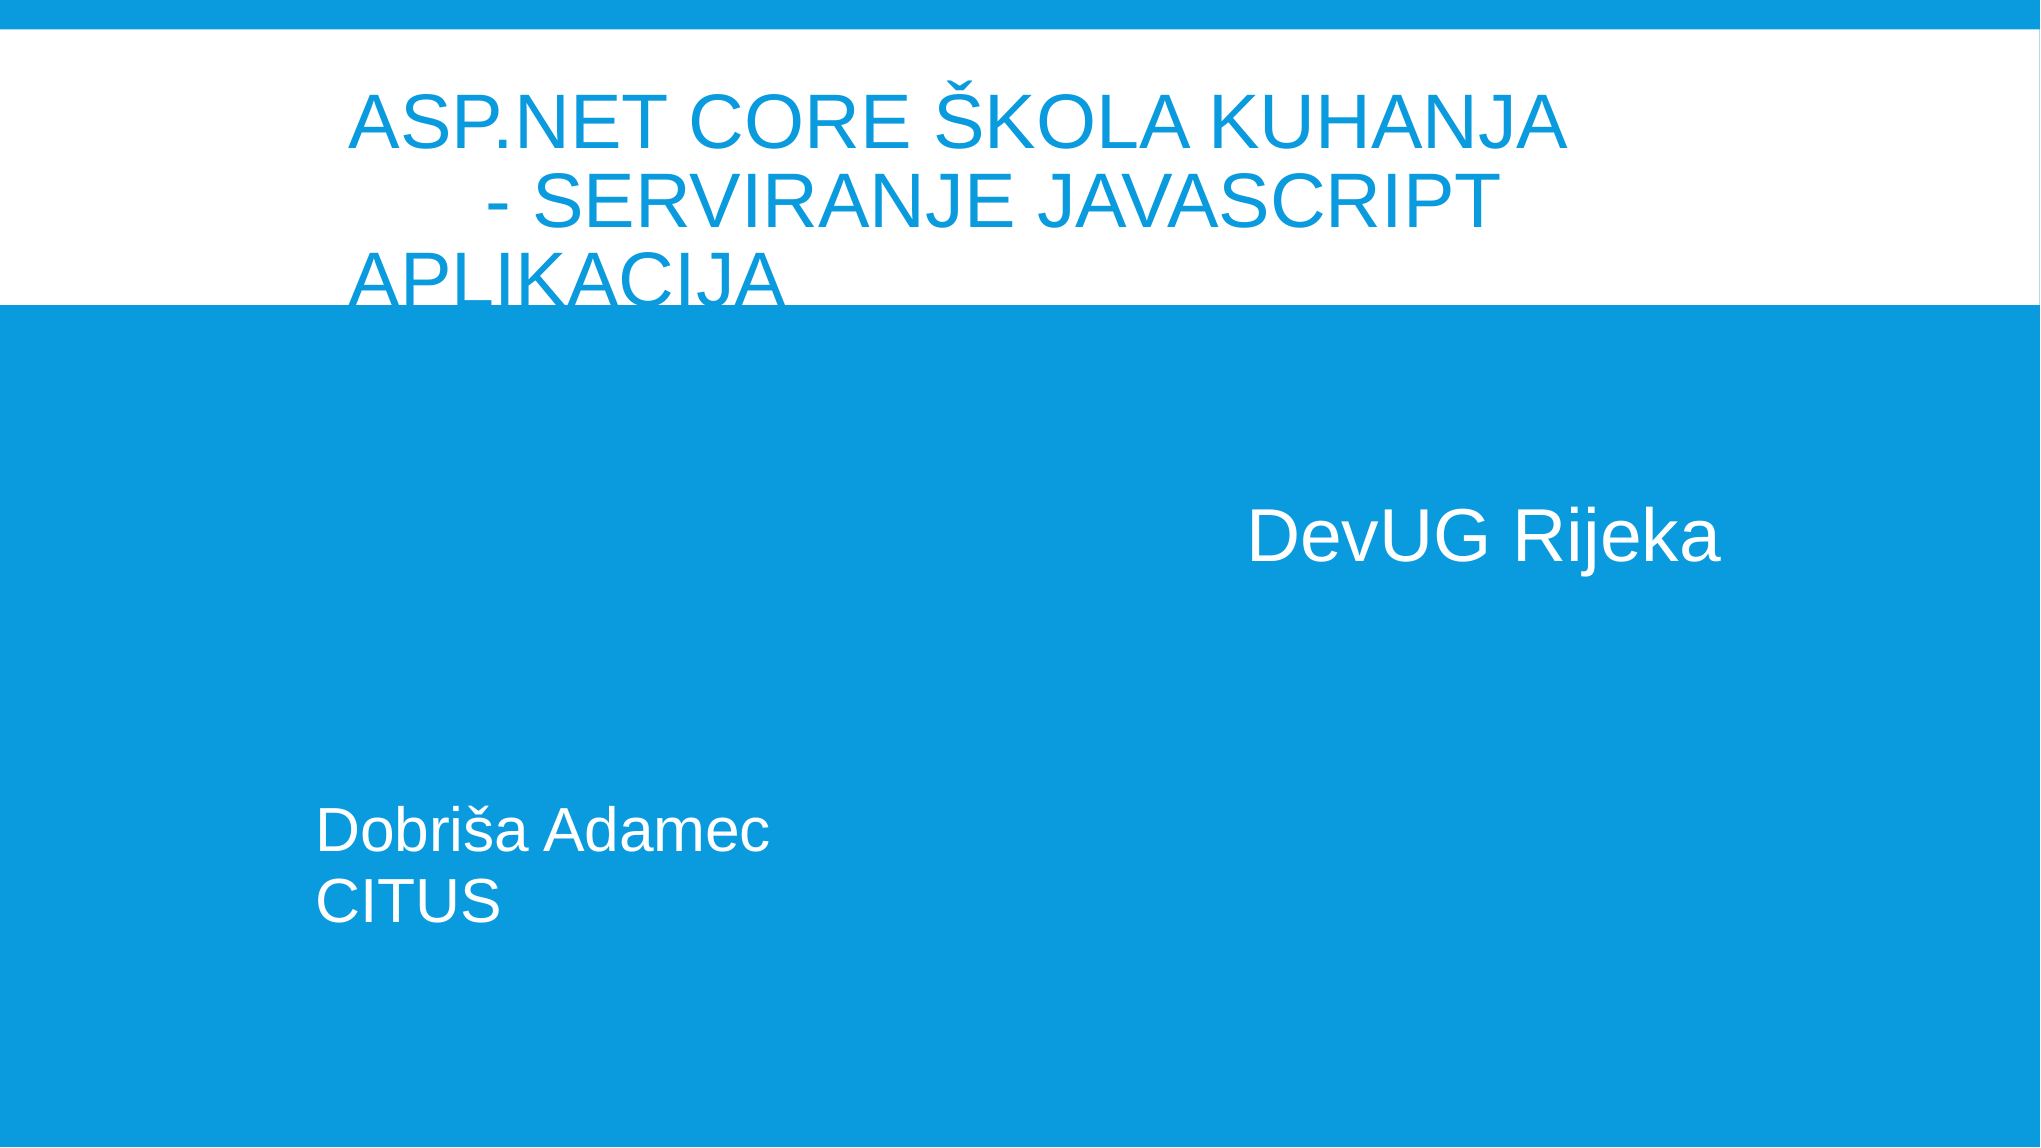

# ASP.NET Core škola kuhanja - serviranje JavaScript aplikacija
DevUG Rijeka
Dobriša Adamec
CITUS